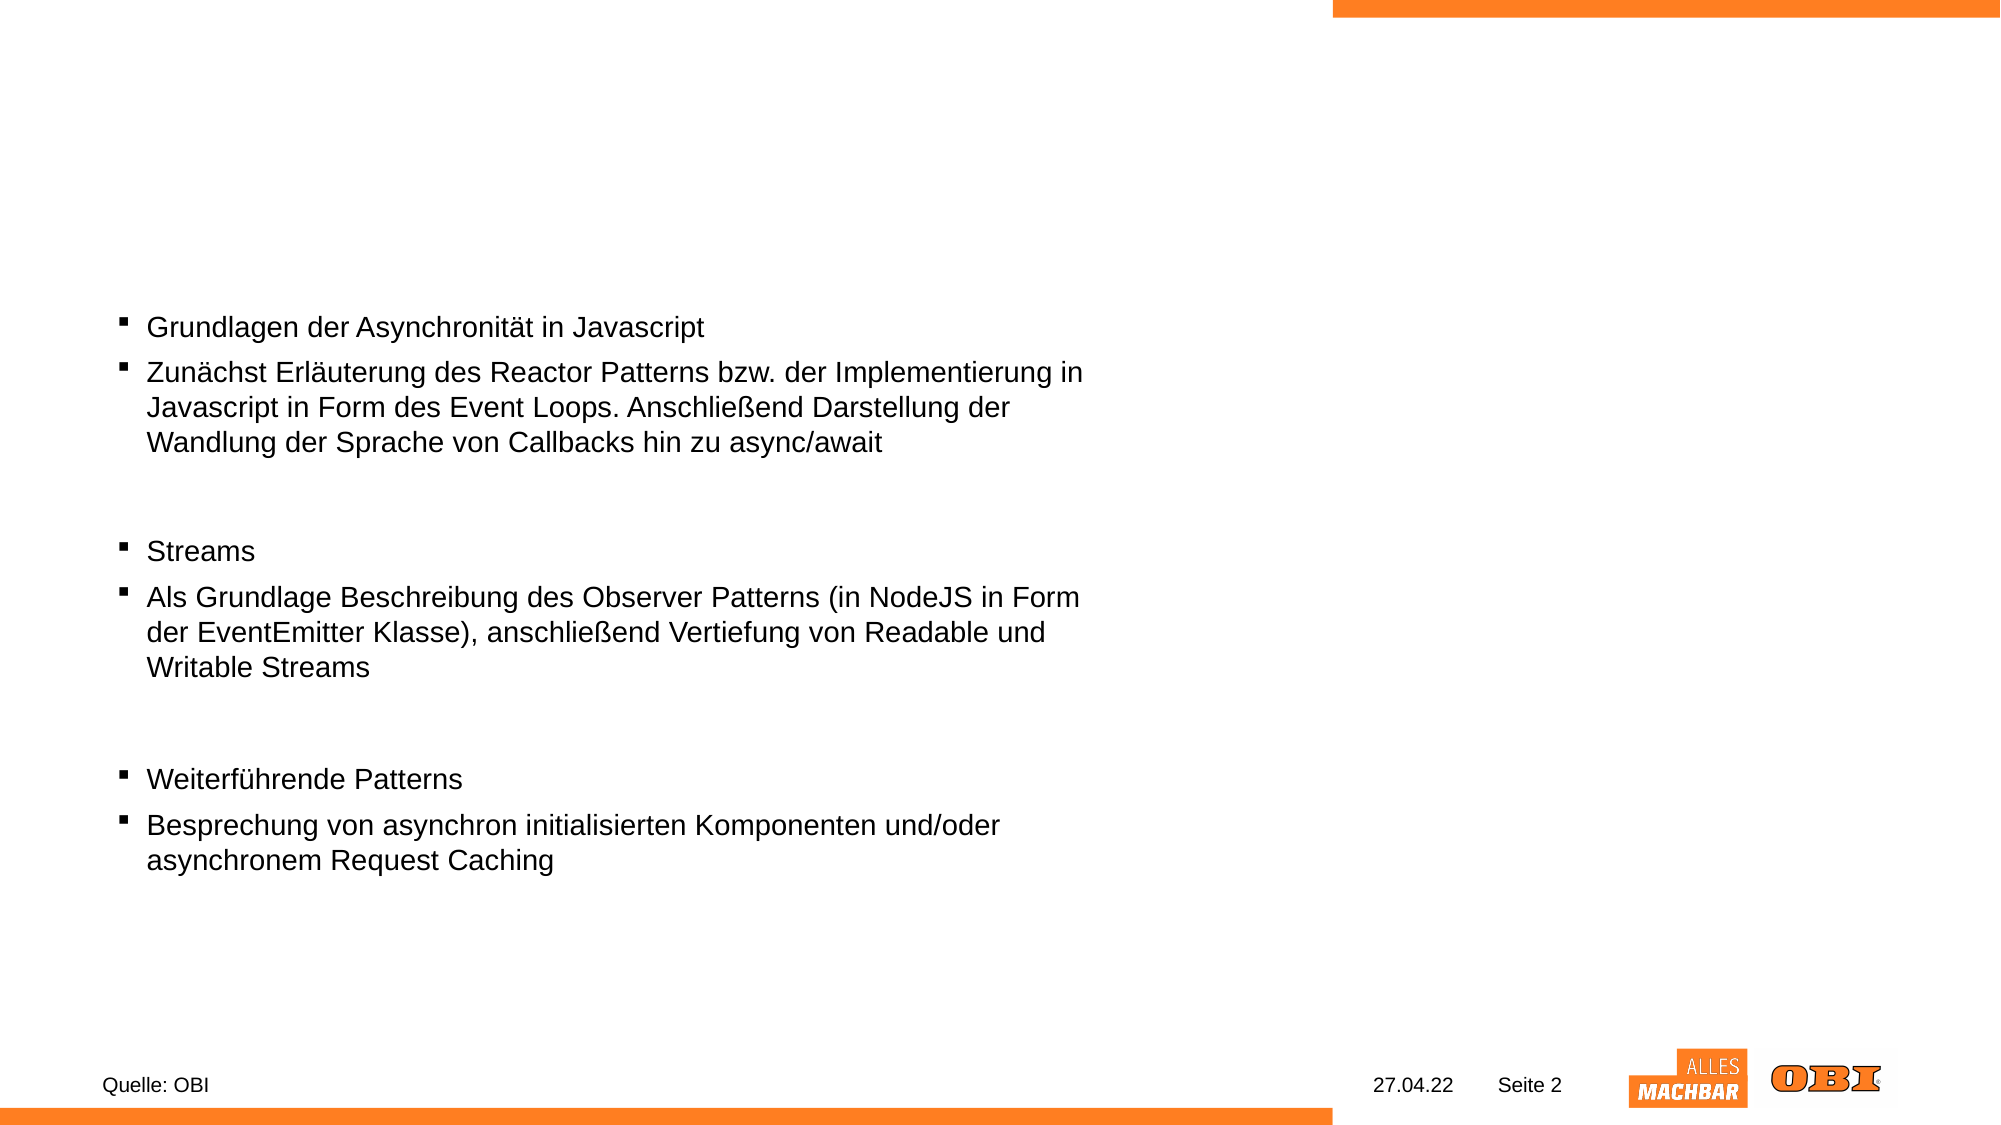

#

Grundlagen der Asynchronität in Javascript
Zunächst Erläuterung des Reactor Patterns bzw. der Implementierung in Javascript in Form des Event Loops. Anschließend Darstellung der Wandlung der Sprache von Callbacks hin zu async/await
Streams
Als Grundlage Beschreibung des Observer Patterns (in NodeJS in Form der EventEmitter Klasse), anschließend Vertiefung von Readable und Writable Streams

Weiterführende Patterns
Besprechung von asynchron initialisierten Komponenten und/oder asynchronem Request Caching
Quelle: OBI
27.04.22
Seite 2